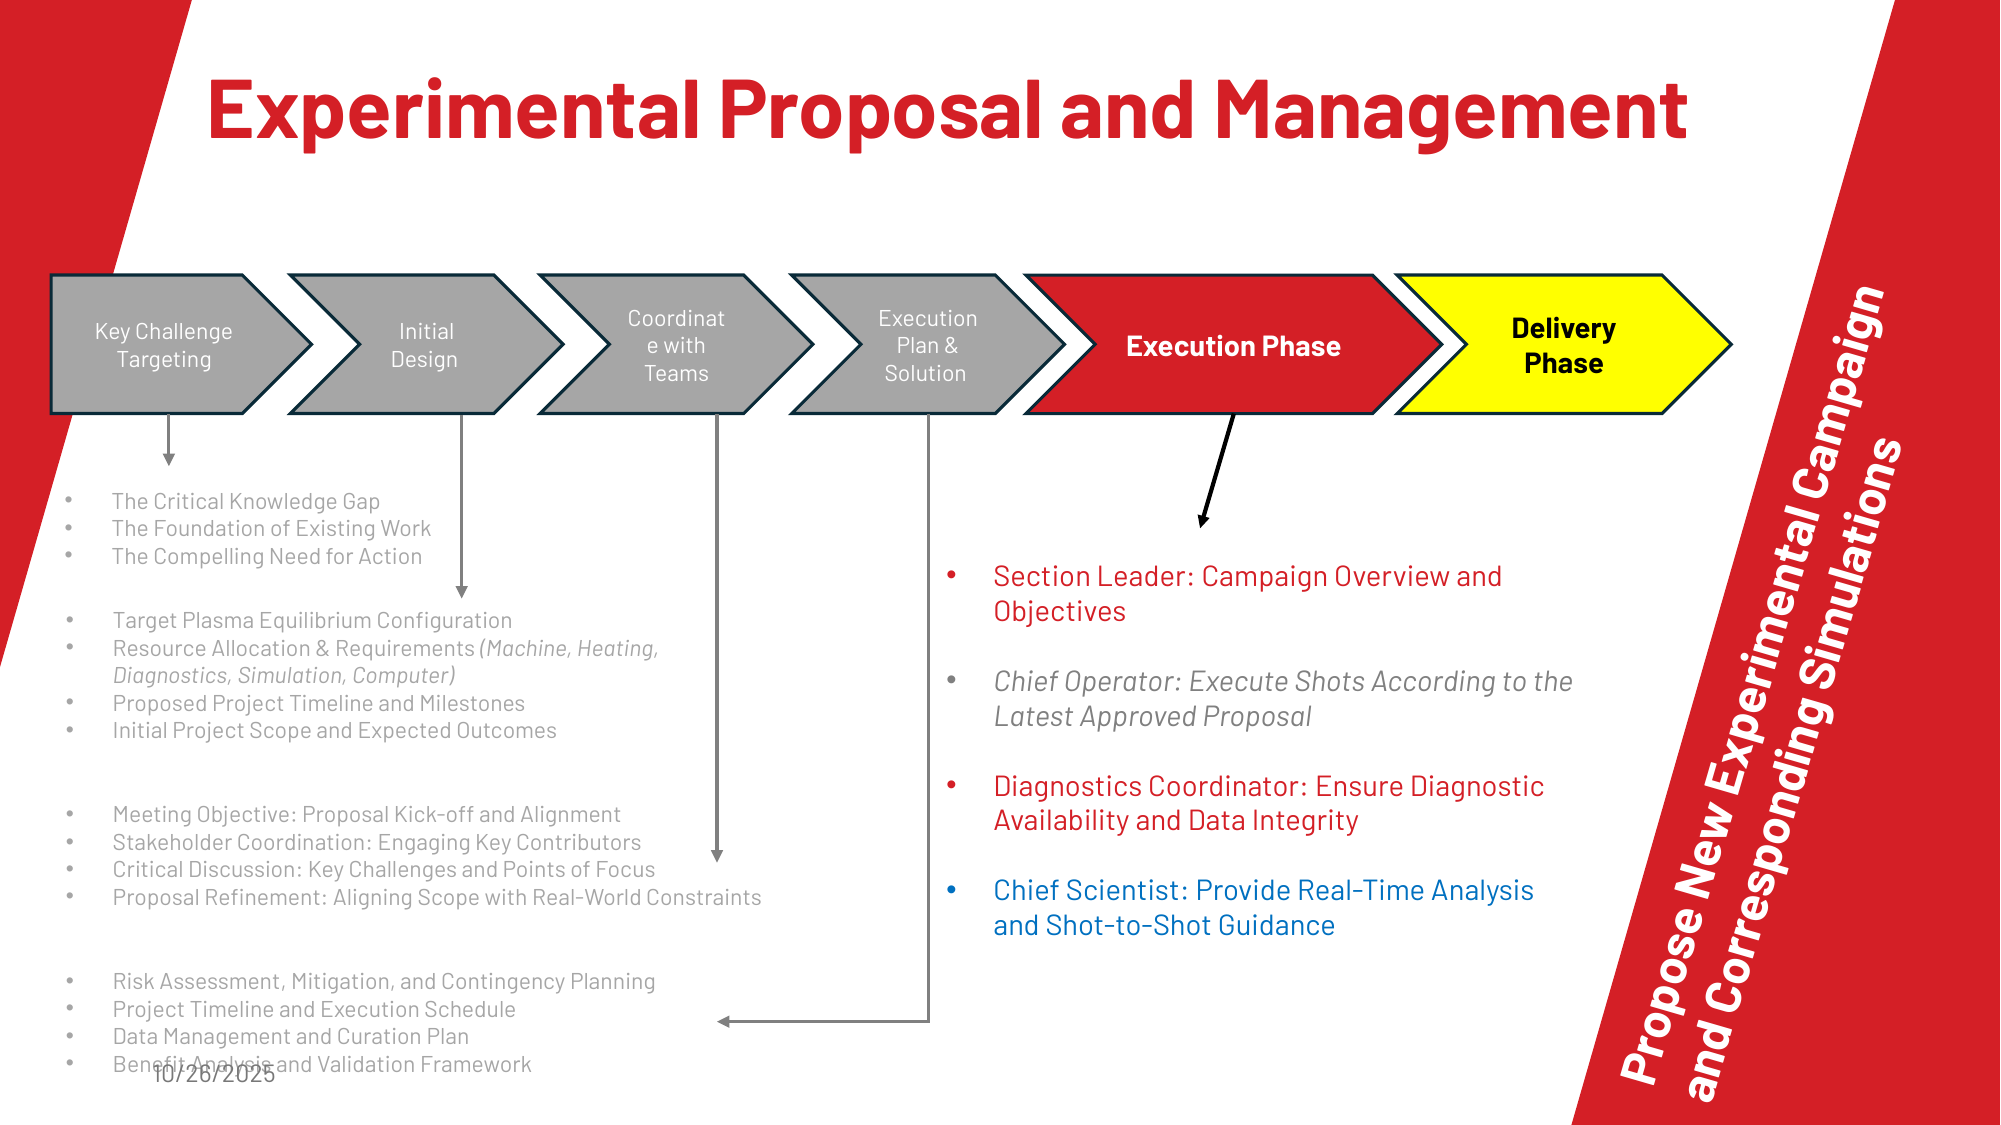

Experimental Proposal and Management
Key Challenge Targeting
Initial Design
Coordinate with Teams
Execution Plan & Solution
Delivery Phase
Execution Phase
The Critical Knowledge Gap
The Foundation of Existing Work
The Compelling Need for Action
Section Leader: Campaign Overview and Objectives

Chief Operator: Execute Shots According to the Latest Approved Proposal

Diagnostics Coordinator: Ensure Diagnostic Availability and Data Integrity

Chief Scientist: Provide Real-Time Analysis and Shot-to-Shot Guidance

Target Plasma Equilibrium Configuration
Resource Allocation & Requirements (Machine, Heating, Diagnostics, Simulation, Computer)
Proposed Project Timeline and Milestones
Initial Project Scope and Expected Outcomes
Propose New Experimental Campaign and Corresponding Simulations
Meeting Objective: Proposal Kick-off and Alignment
Stakeholder Coordination: Engaging Key Contributors
Critical Discussion: Key Challenges and Points of Focus
Proposal Refinement: Aligning Scope with Real-World Constraints
Risk Assessment, Mitigation, and Contingency Planning
Project Timeline and Execution Schedule
Data Management and Curation Plan
Benefit Analysis and Validation Framework
10/26/2025
13